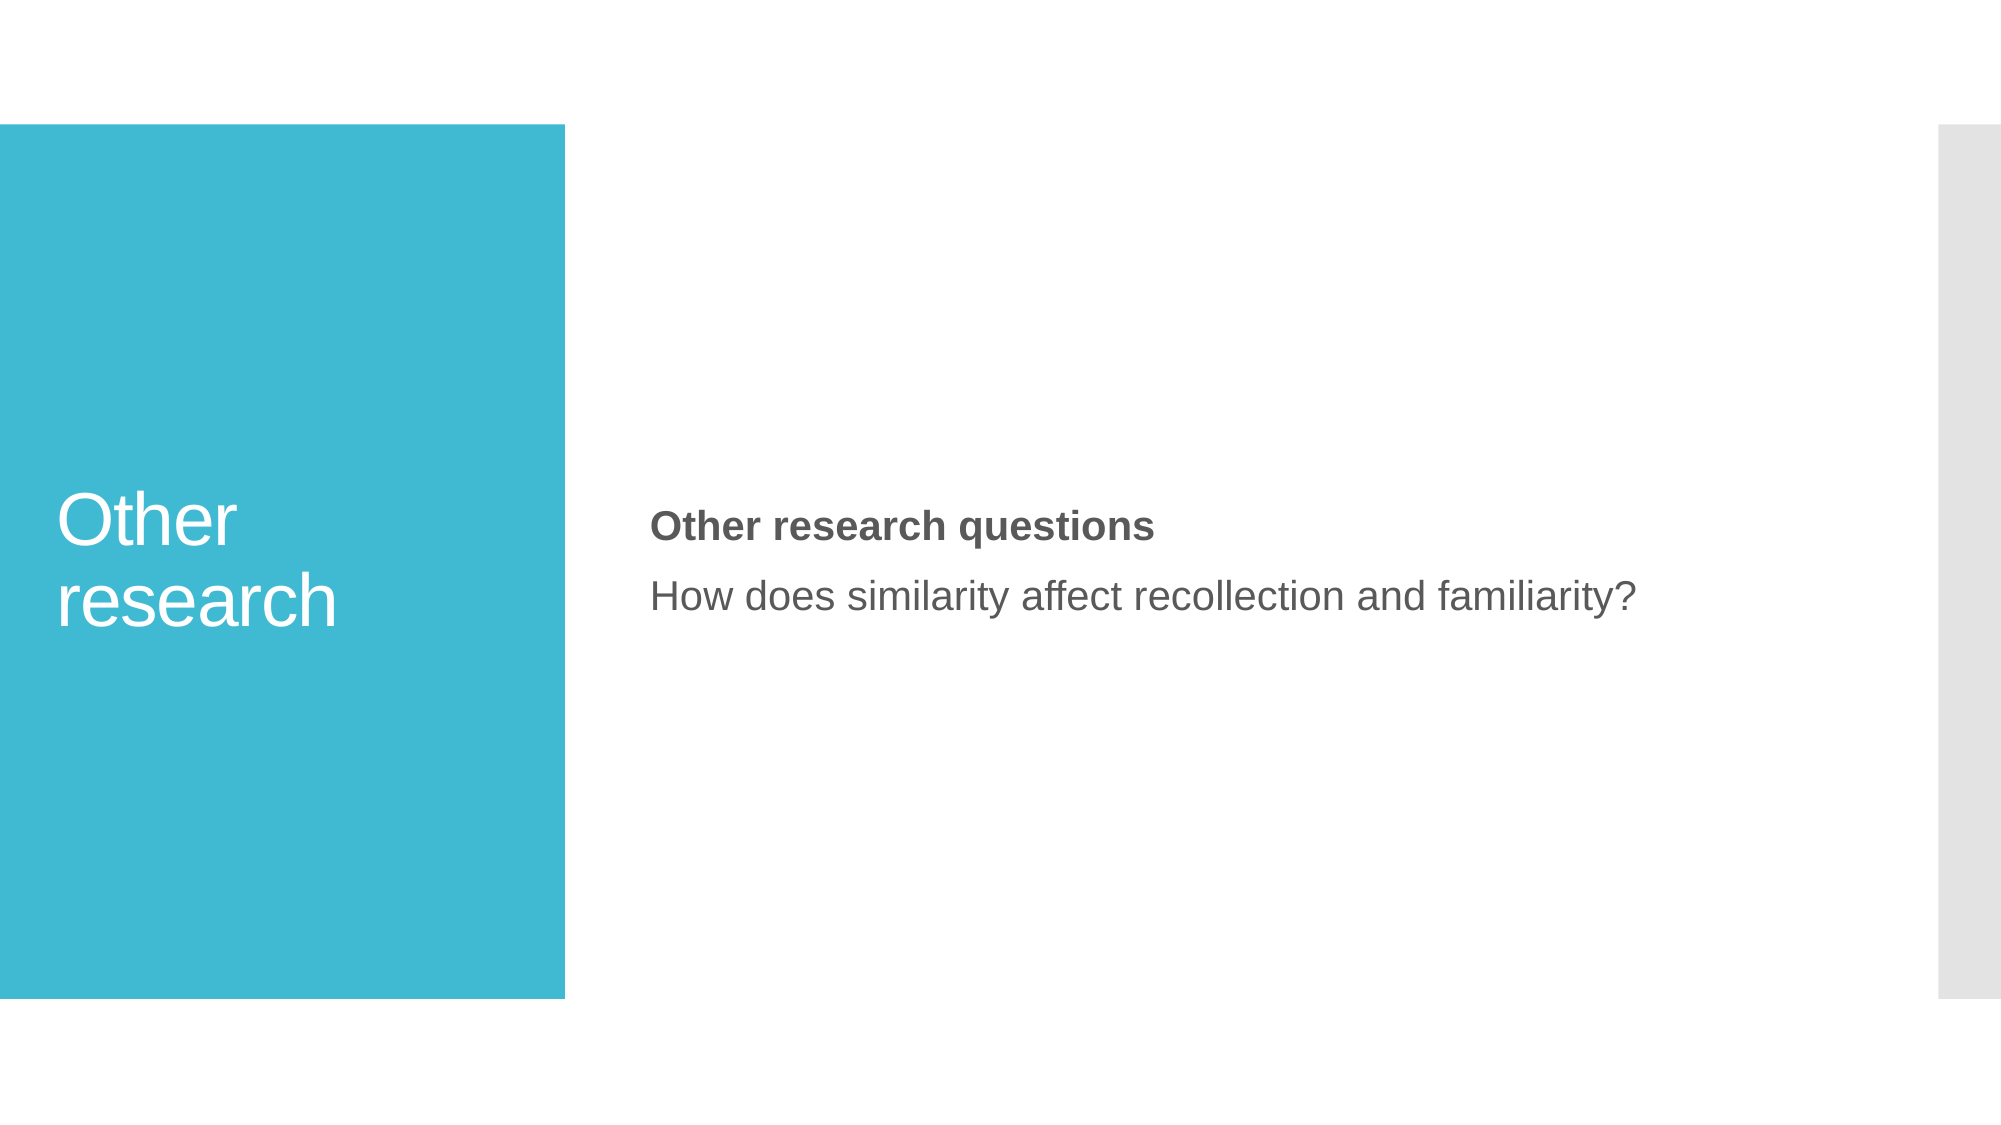

Other research questions
How does similarity affect recollection and familiarity?
# Other research